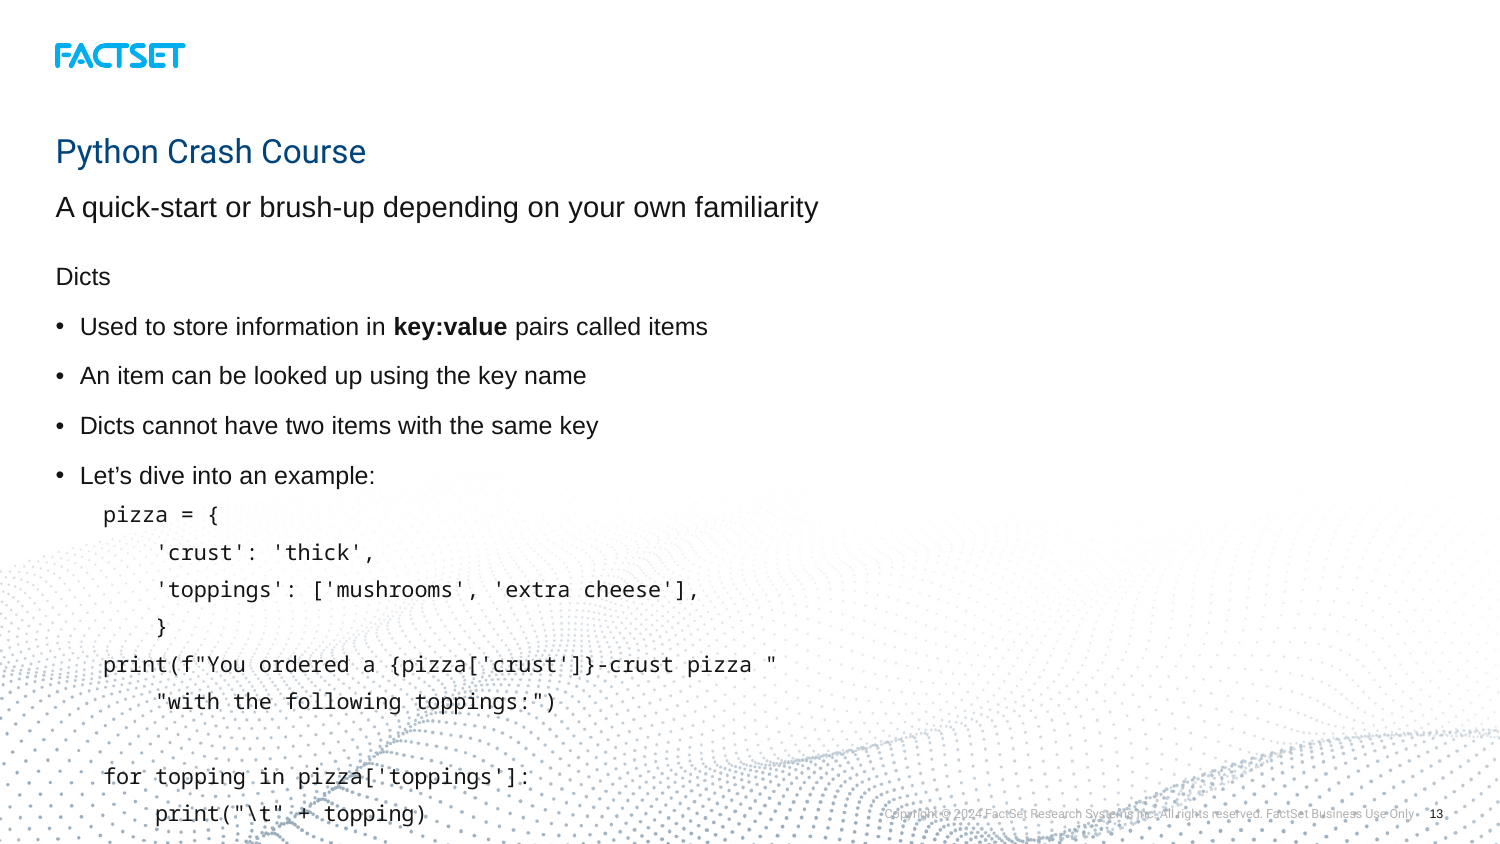

# Python Crash Course
A quick-start or brush-up depending on your own familiarity
Dicts
Used to store information in key:value pairs called items
An item can be looked up using the key name
Dicts cannot have two items with the same key
Let’s dive into an example:
pizza = {
    'crust': 'thick',
    'toppings': ['mushrooms', 'extra cheese'],
    }
print(f"You ordered a {pizza['crust']}-crust pizza "
    "with the following toppings:")

for topping in pizza['toppings']:
    print("\t" + topping)
Copyright © 2024 FactSet Research Systems Inc. All rights reserved. FactSet Business Use Only
13